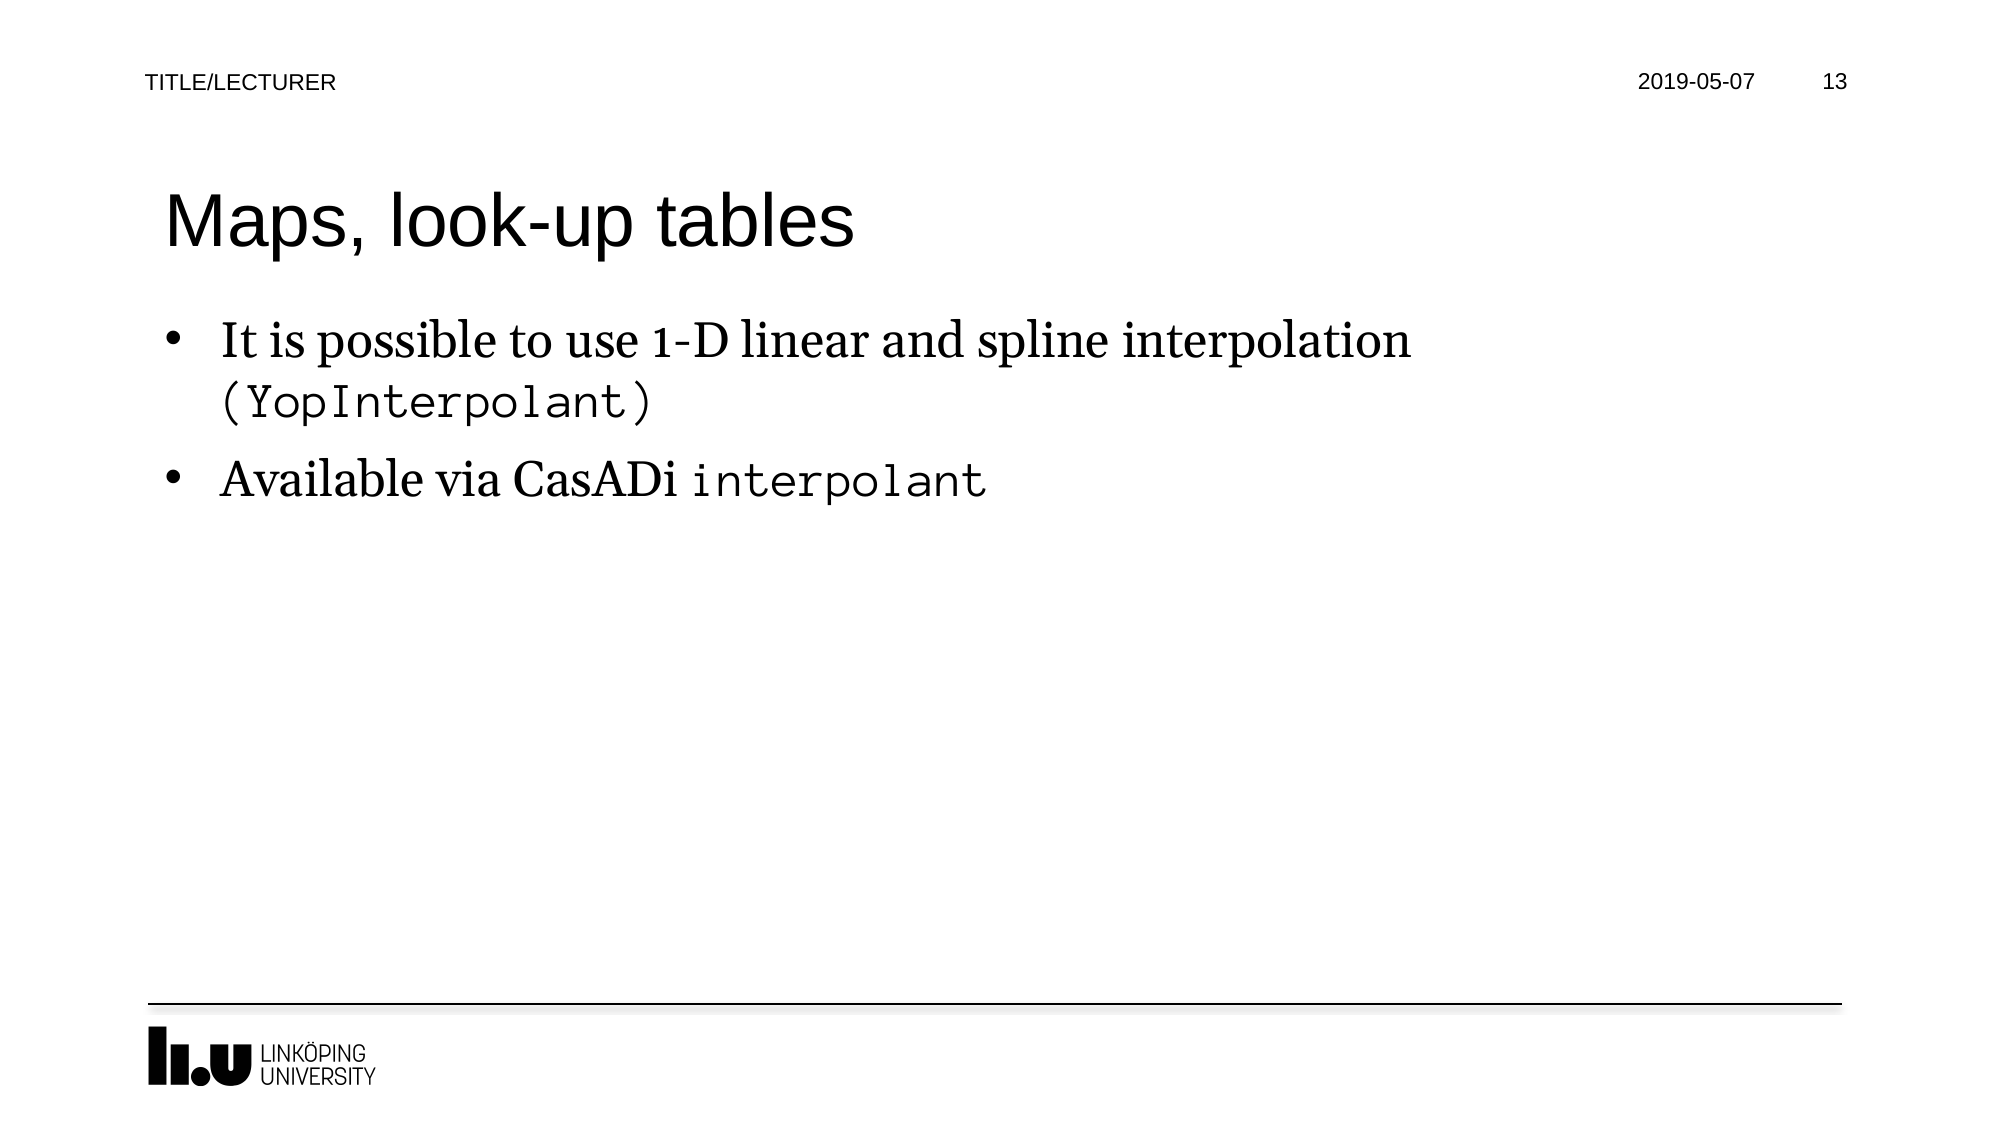

TITLE/LECTURER
2019-05-07
13
# Maps, look-up tables
It is possible to use 1-D linear and spline interpolation (YopInterpolant)
Available via CasADi interpolant